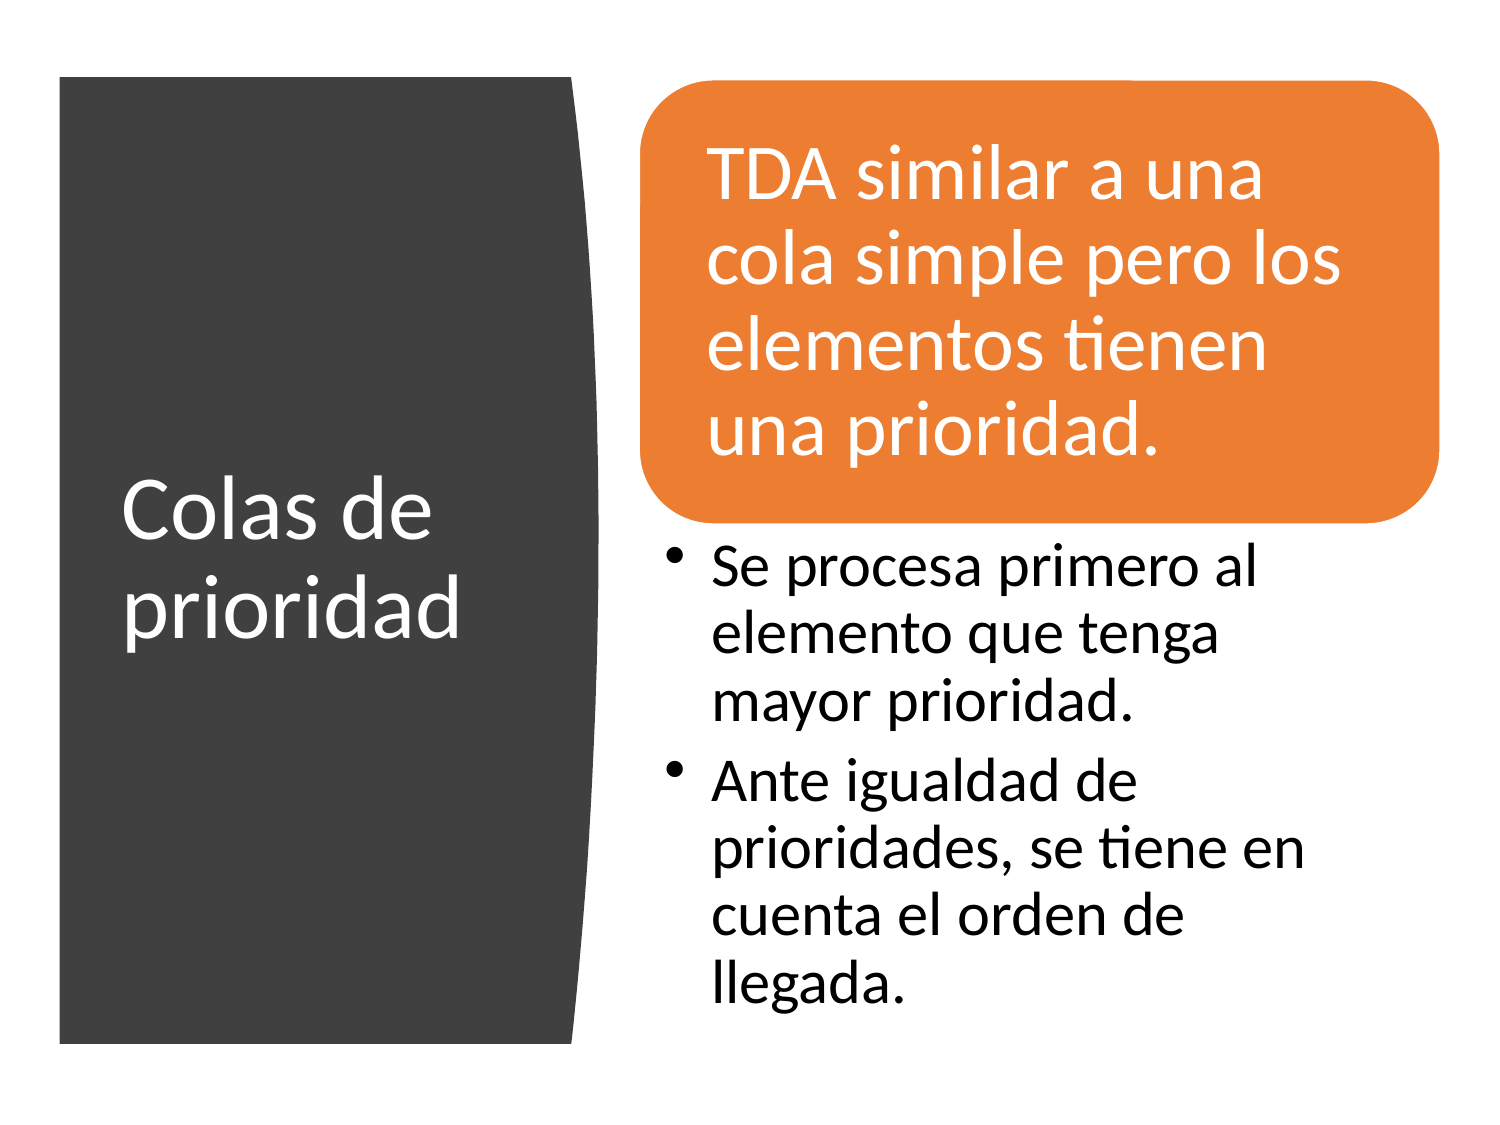

TDA similar a una cola simple pero los elementos tienen una prioridad.
Se procesa primero al elemento que tenga mayor prioridad.
Ante igualdad de prioridades, se tiene en cuenta el orden de llegada.

Colas de prioridad